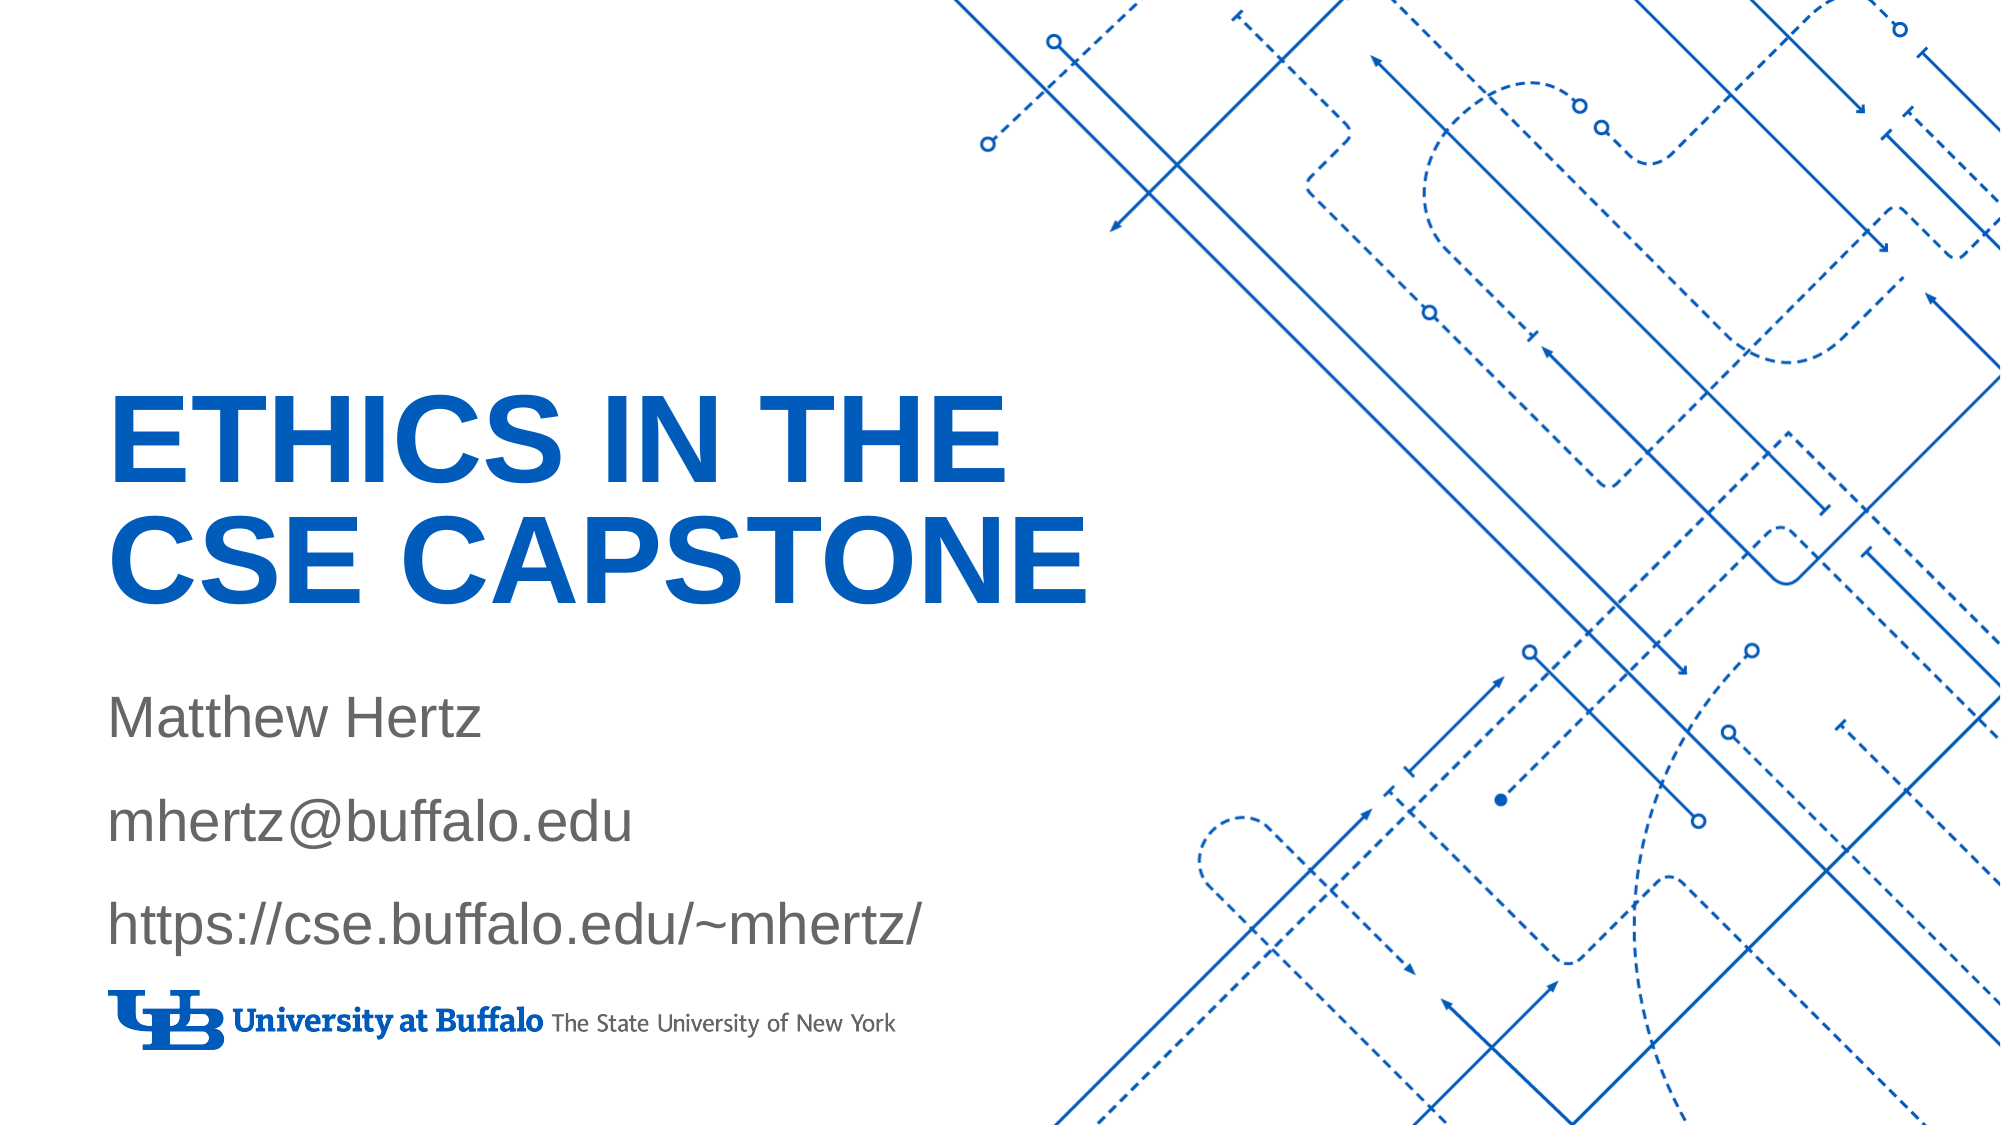

# Ethics in the CSE Capstone
Matthew Hertz
mhertz@buffalo.edu
https://cse.buffalo.edu/~mhertz/